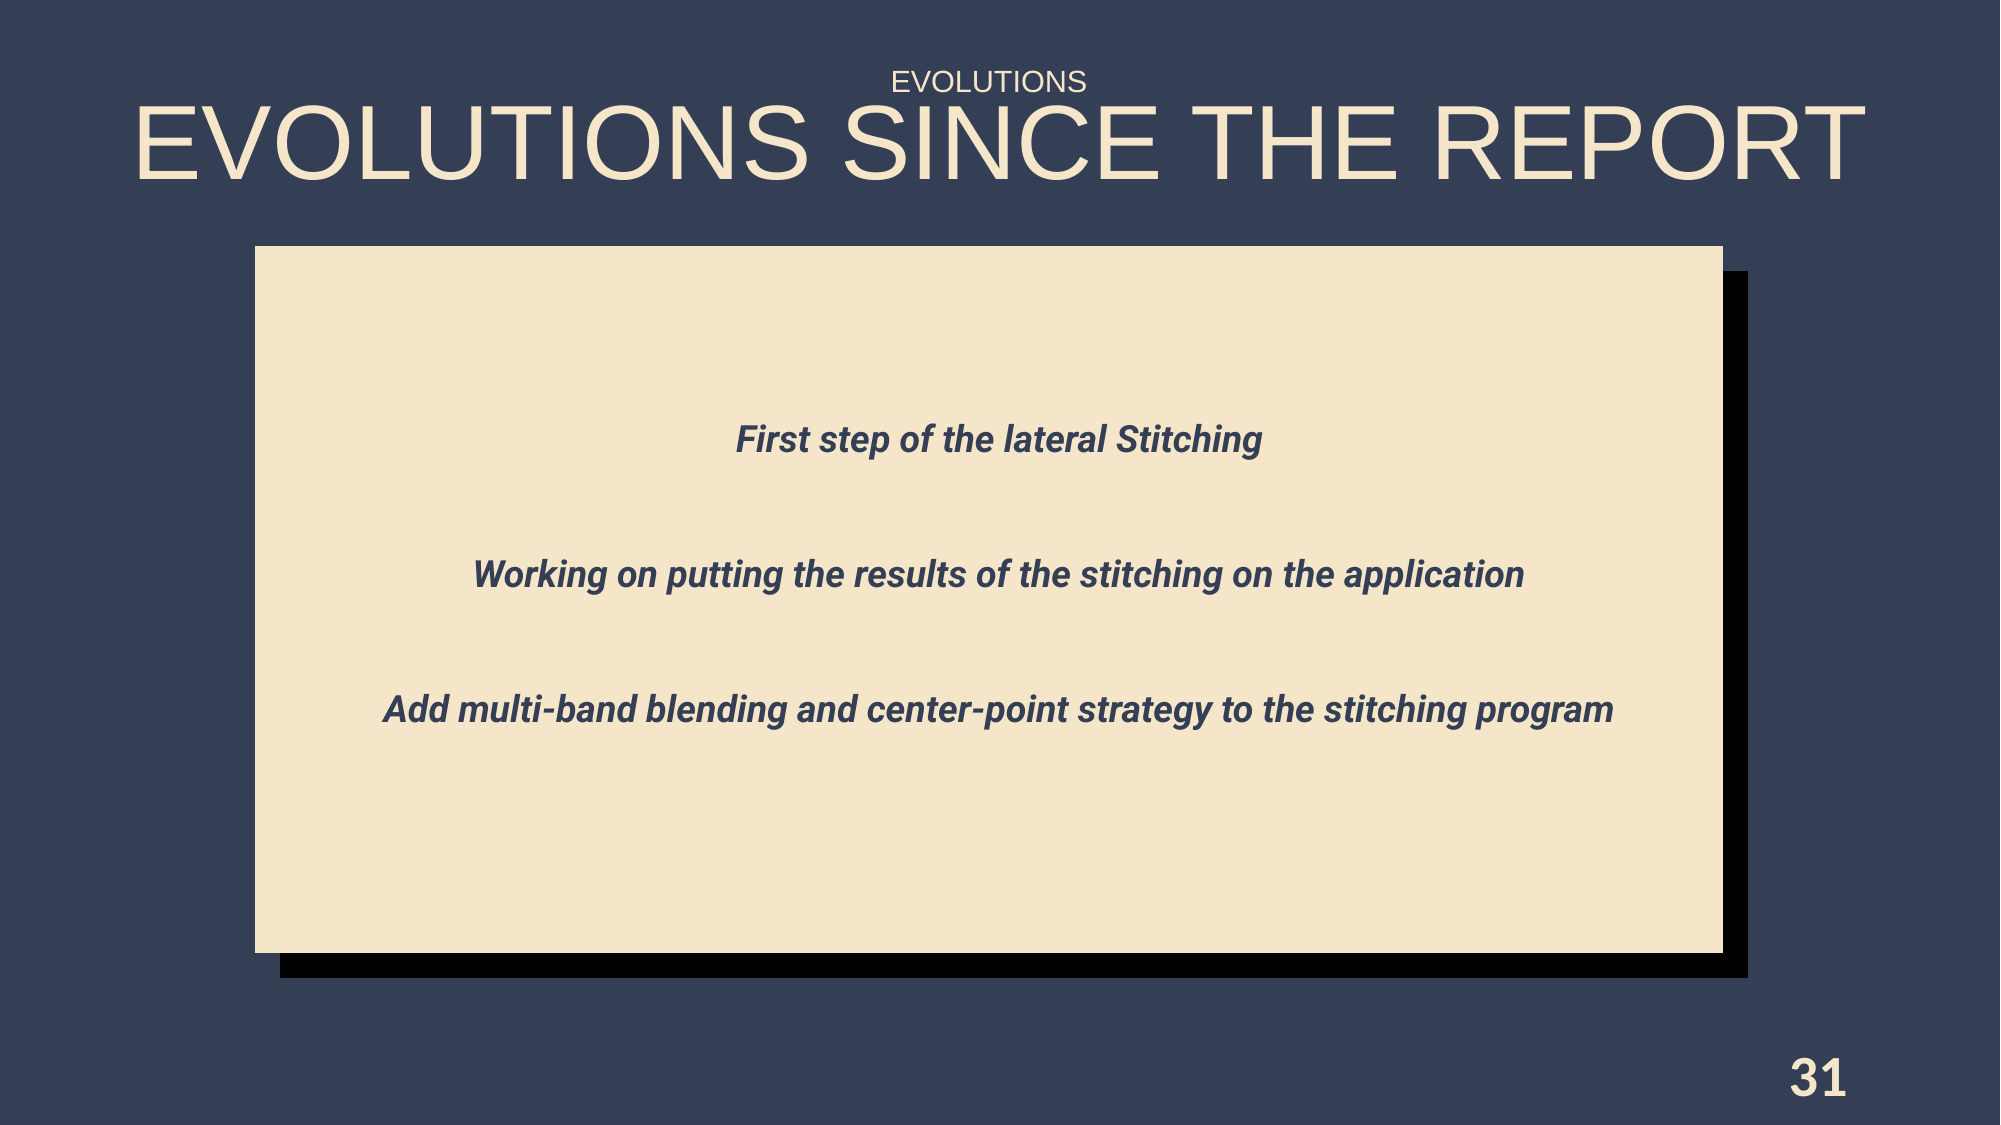

EVOLUTIONS
EVOLUTIONS SINCE THE REPORT

First step of the lateral Stitching

Working on putting the results of the stitching on the application

Add multi-band blending and center-point strategy to the stitching program

31